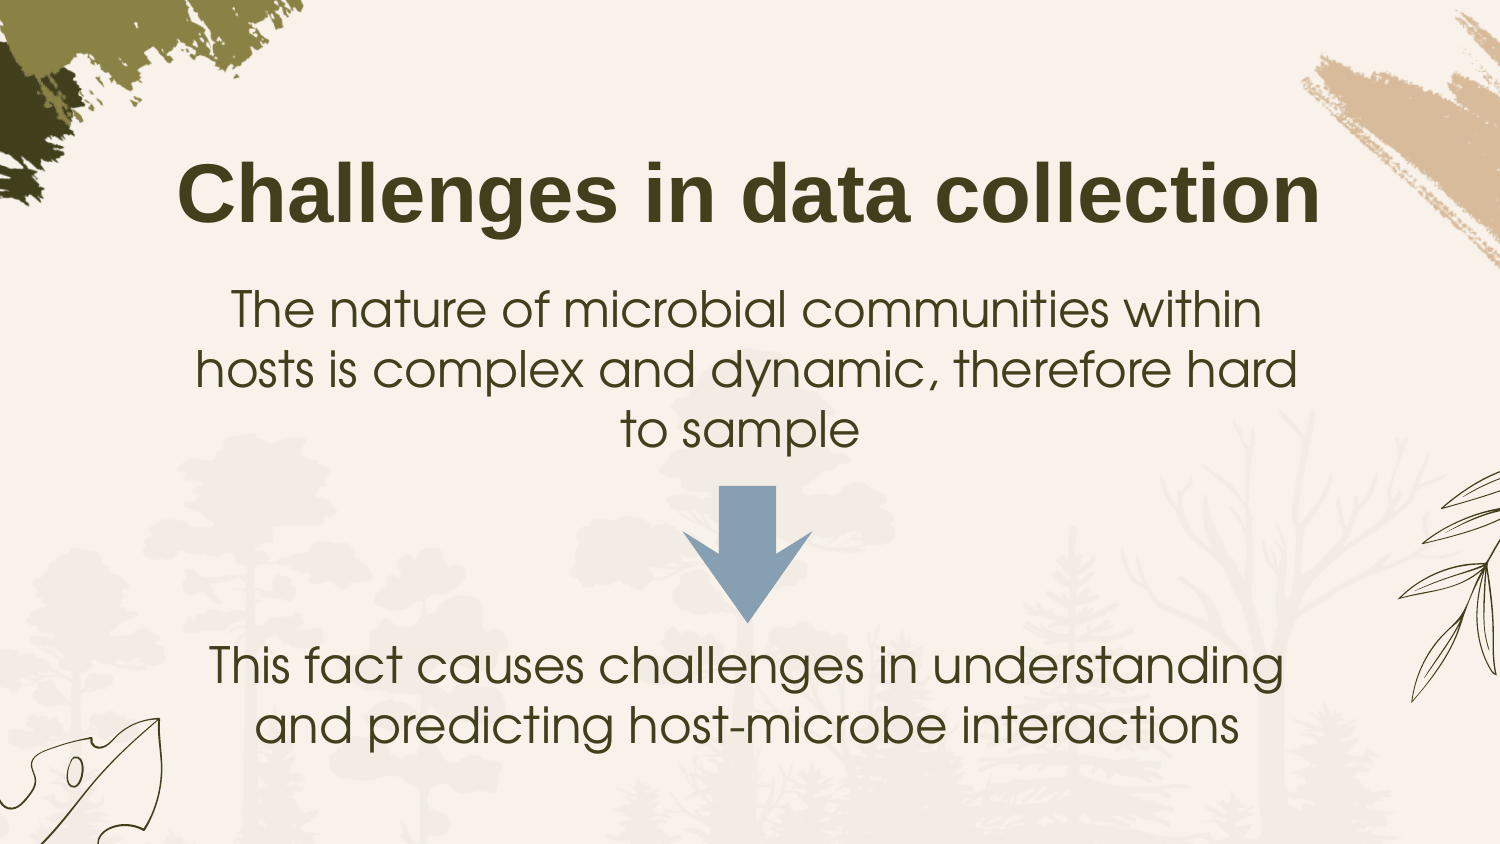

# Challenges in data collection
The nature of microbial communities within hosts is complex and dynamic, therefore hard to sample

This fact causes challenges in understanding and predicting host-microbe interactions